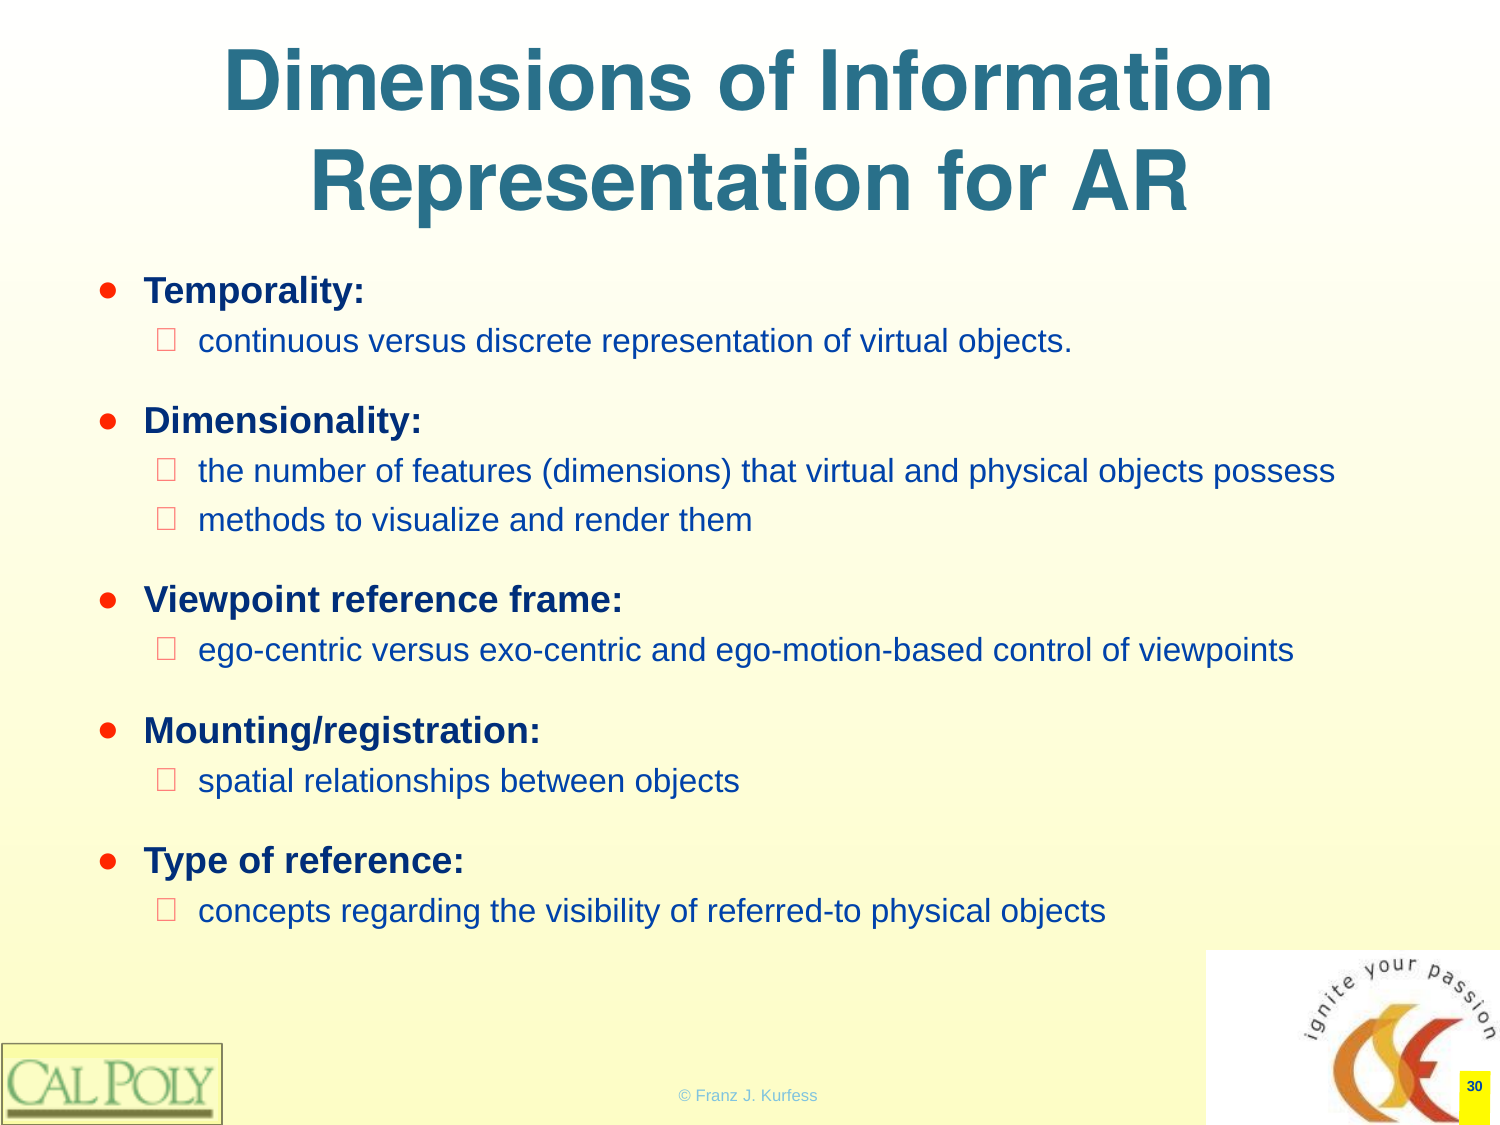

# Dimensions of Information Representation for AR
Temporality:
continuous versus discrete representation of virtual objects.
Dimensionality:
the number of features (dimensions) that virtual and physical objects possess
methods to visualize and render them
Viewpoint reference frame:
ego-centric versus exo-centric and ego-motion-based control of viewpoints
Mounting/registration:
spatial relationships between objects
Type of reference:
concepts regarding the visibility of referred-to physical objects
30